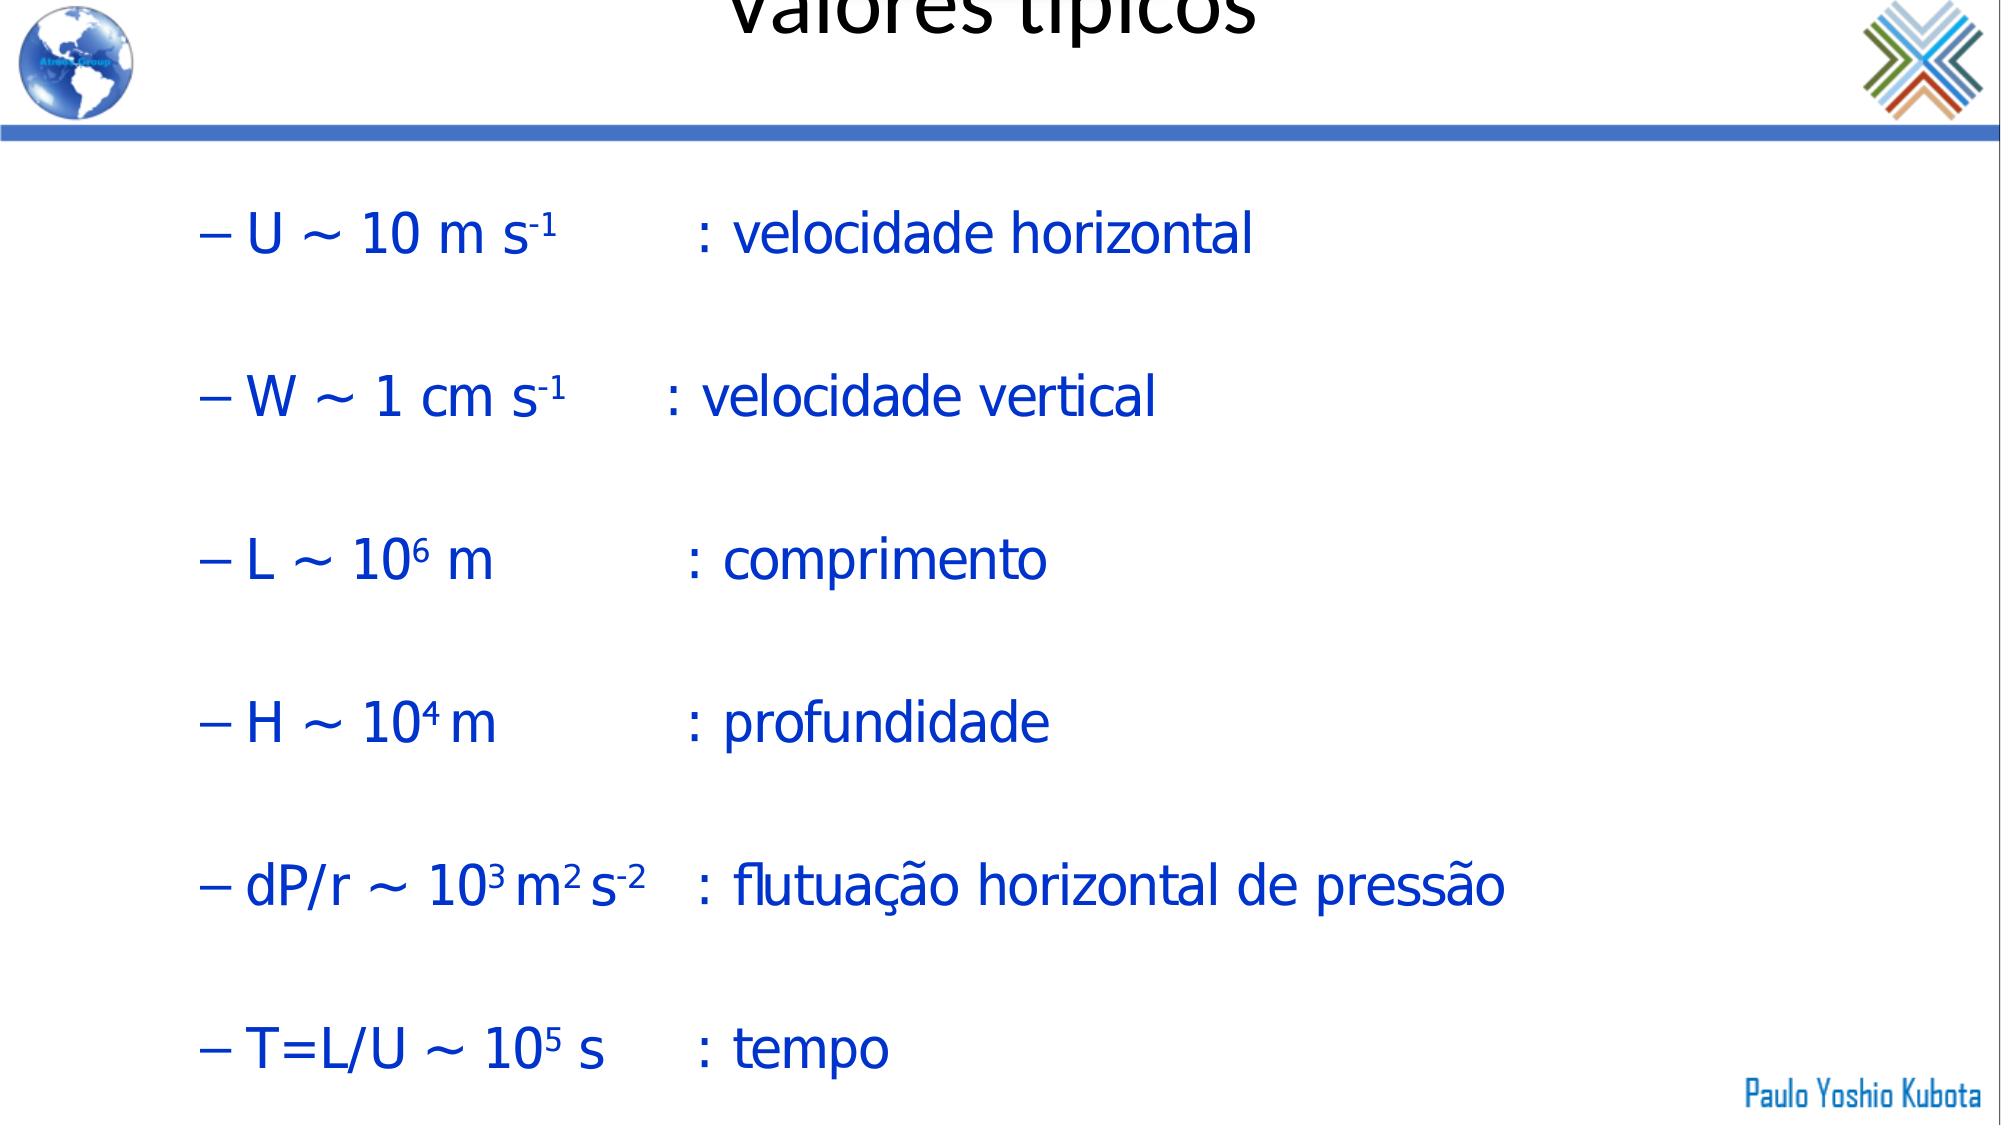

Valores típicos
U ~ 10 m s-1	: velocidade horizontal

W ~ 1 cm s-1      : velocidade vertical

L ~ 106 m	        : comprimento

H ~ 104 m	        : profundidade

dP/r ~ 103 m2 s-2 	: flutuação horizontal de pressão

T=L/U ~ 105 s	: tempo